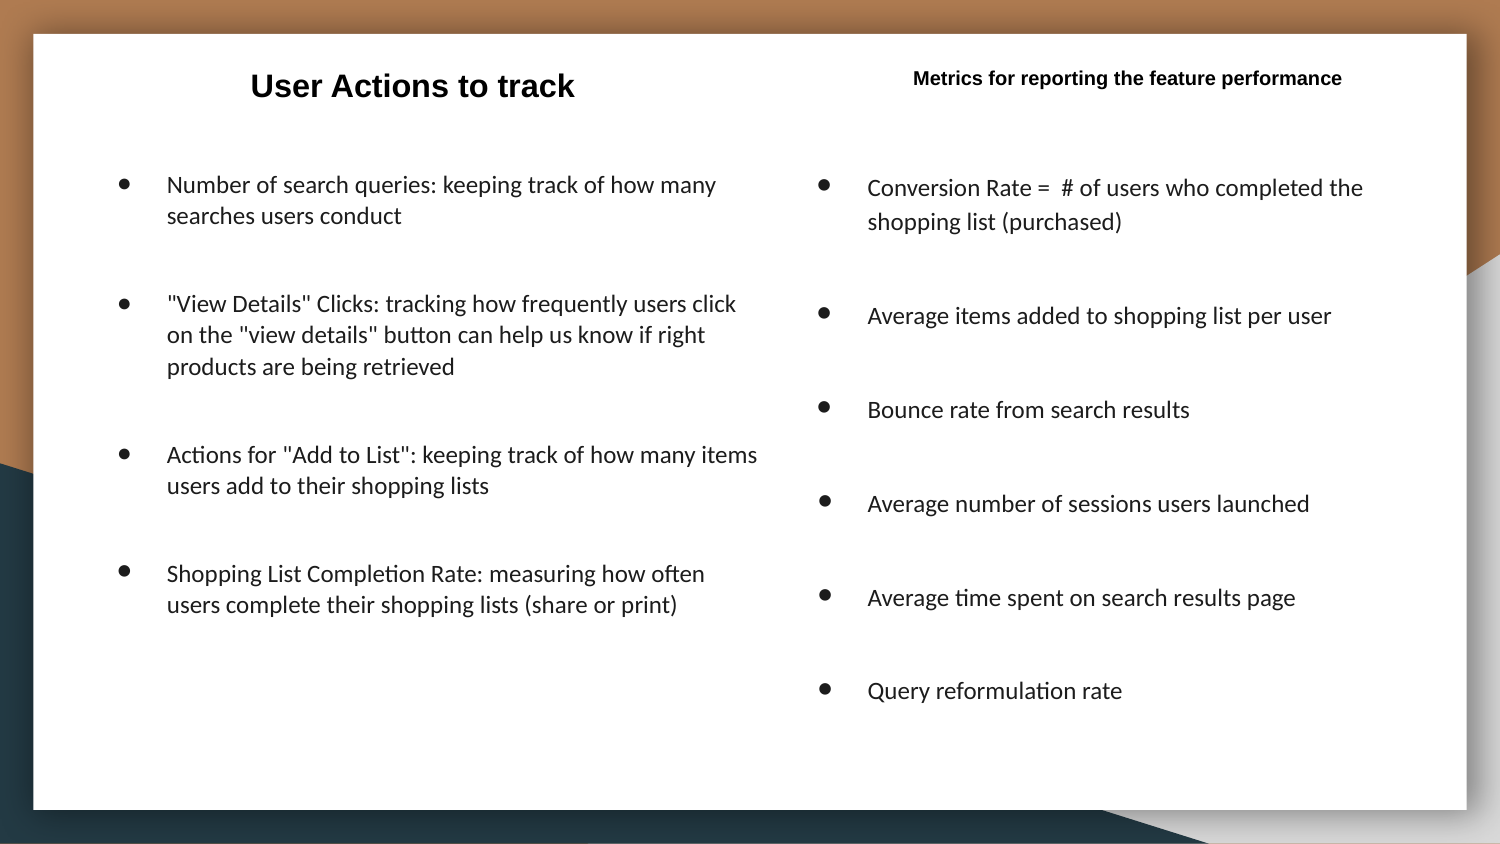

# User Actions to track

Metrics for reporting the feature performance

Number of search queries: keeping track of how many searches users conduct

"View Details" Clicks: tracking how frequently users click on the "view details" button can help us know if right products are being retrieved

Actions for "Add to List": keeping track of how many items users add to their shopping lists

Shopping List Completion Rate: measuring how often users complete their shopping lists (share or print)

Conversion Rate =  # of users who completed the shopping list (purchased)

Average items added to shopping list per user

Bounce rate from search results

Average number of sessions users launched

Average time spent on search results page

Query reformulation rate